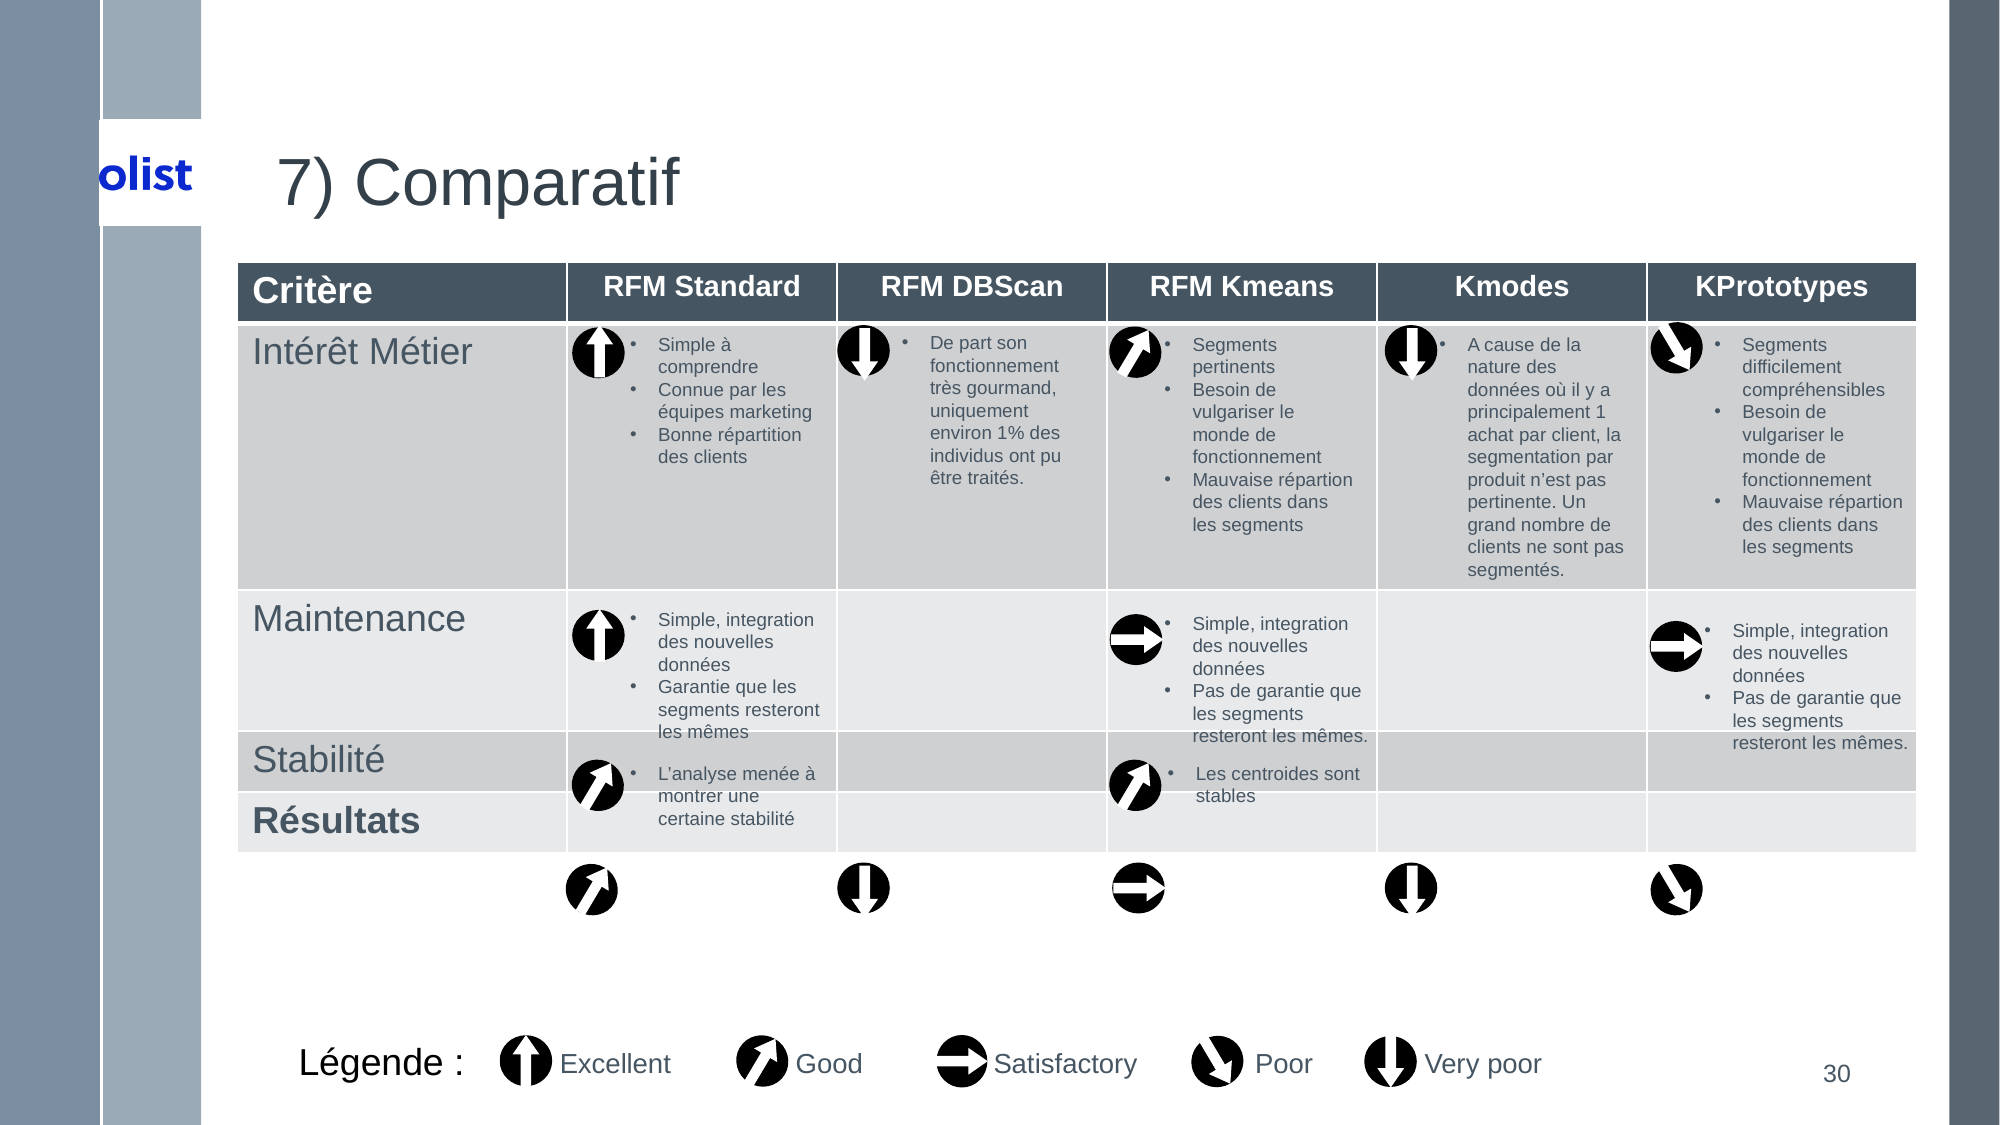

# 7) Comparatif
| Critère | RFM Standard | RFM DBScan | RFM Kmeans | Kmodes | KPrototypes |
| --- | --- | --- | --- | --- | --- |
| Intérêt Métier |  |  |  |  |  |
| Maintenance |  |  |  |  |  |
| Stabilité |  |  |  |  |  |
| Résultats |  |  |  |  |  |

De part son fonctionnement très gourmand, uniquement environ 1% des individus ont pu être traités.

Simple à comprendre
Connue par les équipes marketing
Bonne répartition des clients

Segments pertinents
Besoin de vulgariser le monde de fonctionnement
Mauvaise répartion des clients dans les segments

A cause de la nature des données où il y a principalement 1 achat par client, la segmentation par produit n’est pas pertinente. Un grand nombre de clients ne sont pas segmentés.
Segments difficilement compréhensibles
Besoin de vulgariser le monde de fonctionnement
Mauvaise répartion des clients dans les segments

Simple, integration des nouvelles données
Garantie que les segments resteront les mêmes
Simple, integration des nouvelles données
Pas de garantie que les segments resteront les mêmes.

Simple, integration des nouvelles données
Pas de garantie que les segments resteront les mêmes.

L’analyse menée à montrer une certaine stabilité
Les centroides sont stables

Légende :

Excellent
Good
Satisfactory
Poor
Very poor
30